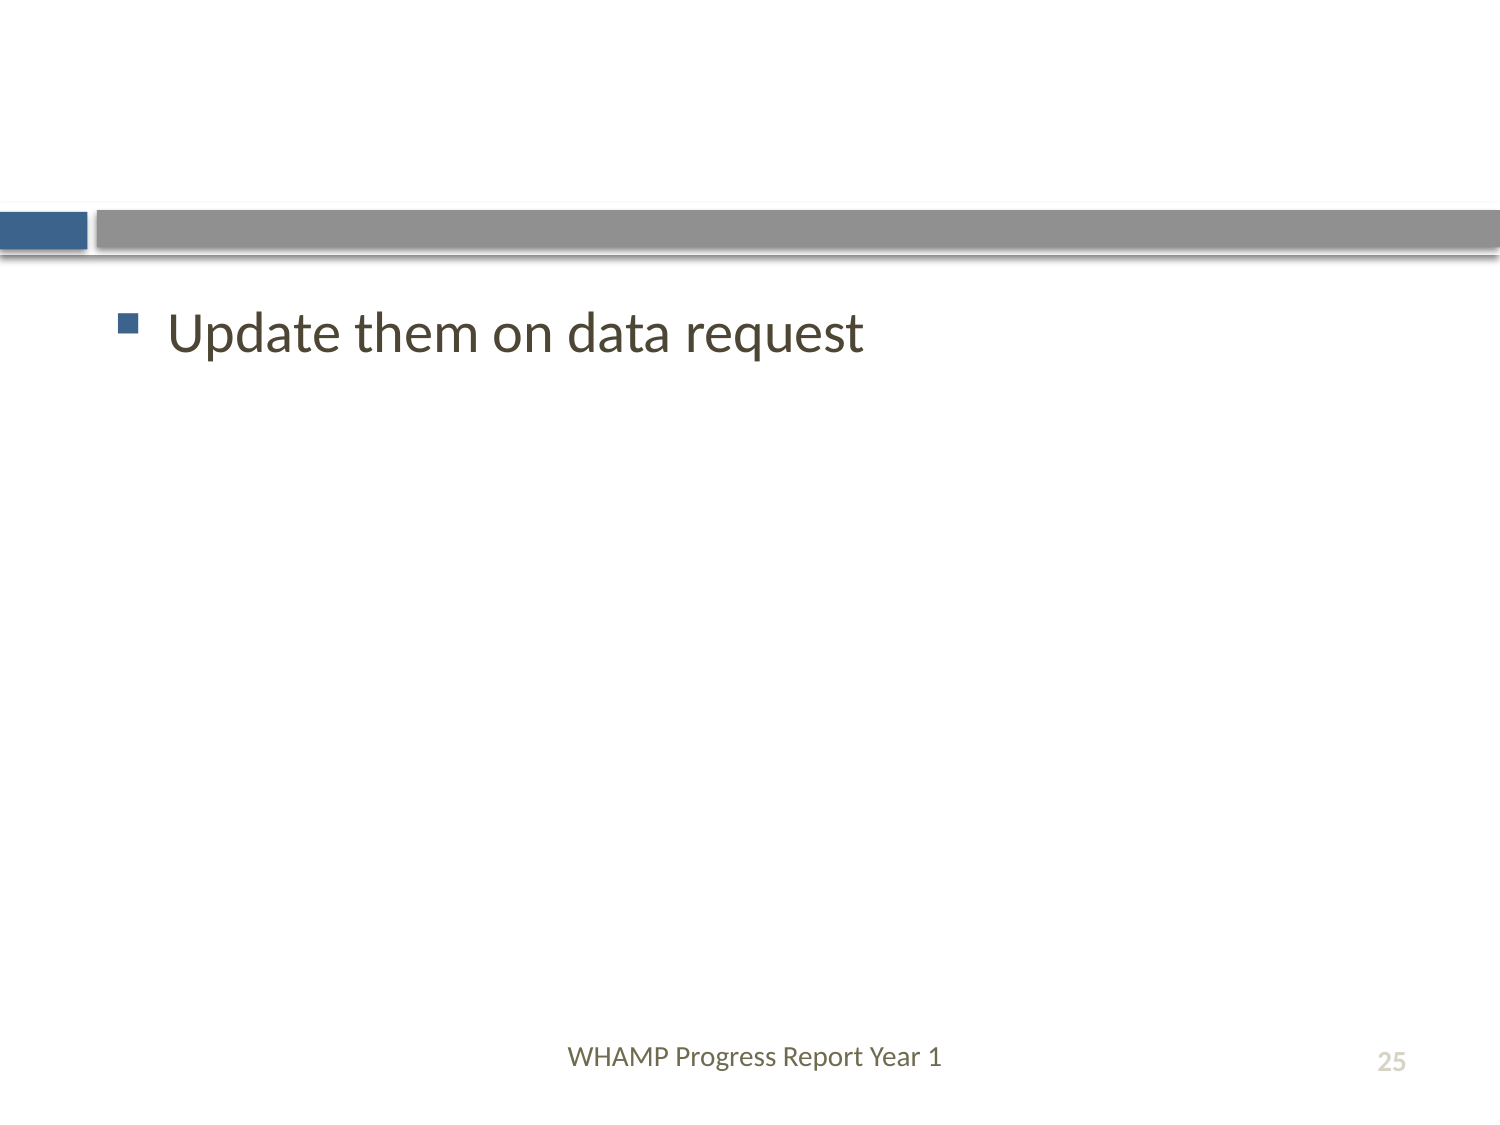

#
Update them on data request
WHAMP Progress Report Year 1
25